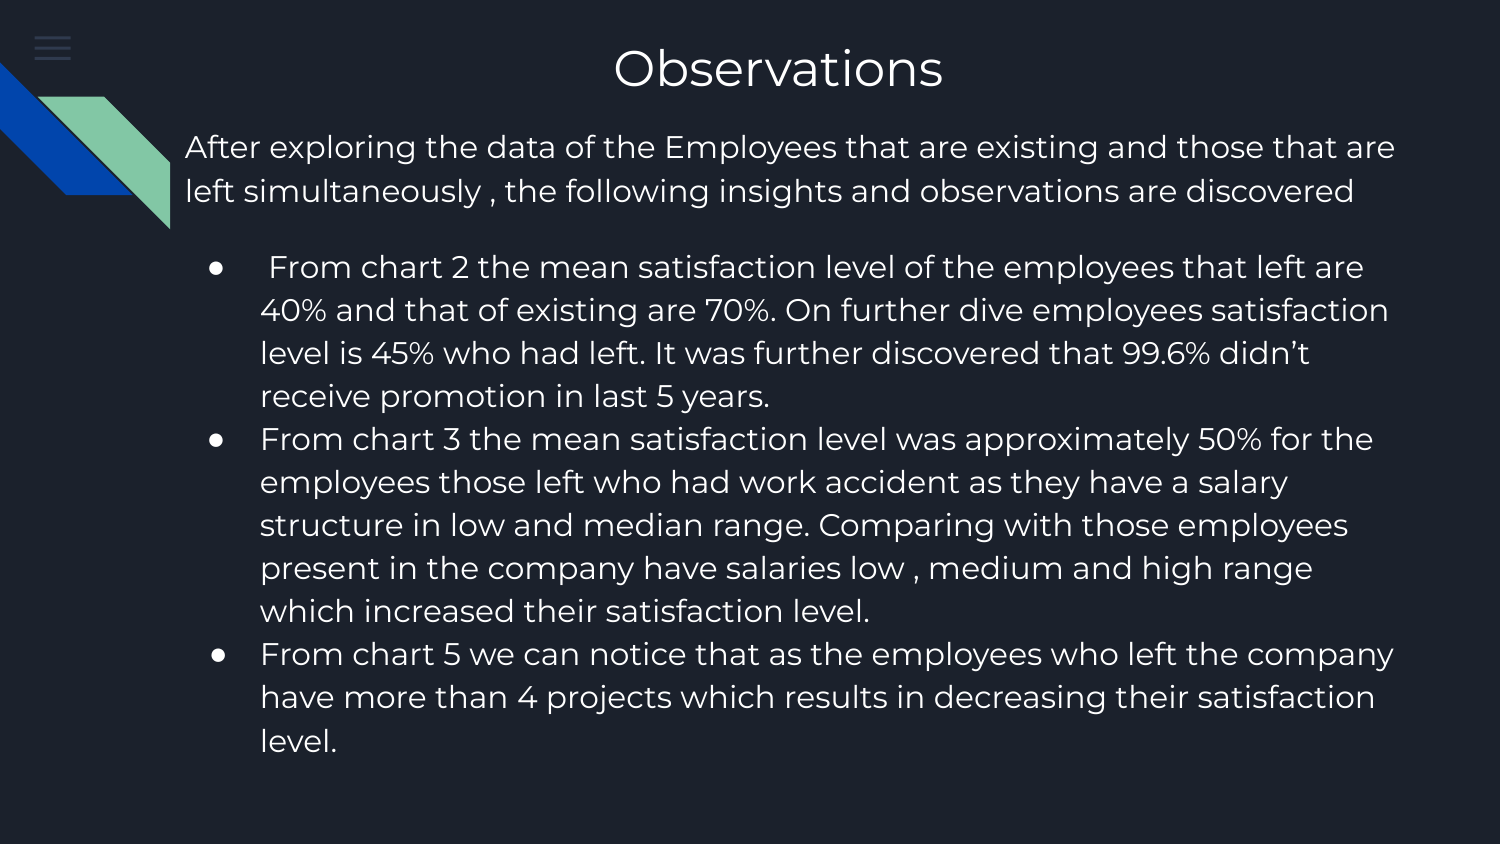

# Observations
After exploring the data of the Employees that are existing and those that are left simultaneously , the following insights and observations are discovered
 From chart 2 the mean satisfaction level of the employees that left are 40% and that of existing are 70%. On further dive employees satisfaction level is 45% who had left. It was further discovered that 99.6% didn’t receive promotion in last 5 years.
From chart 3 the mean satisfaction level was approximately 50% for the employees those left who had work accident as they have a salary structure in low and median range. Comparing with those employees present in the company have salaries low , medium and high range which increased their satisfaction level.
From chart 5 we can notice that as the employees who left the company have more than 4 projects which results in decreasing their satisfaction level.